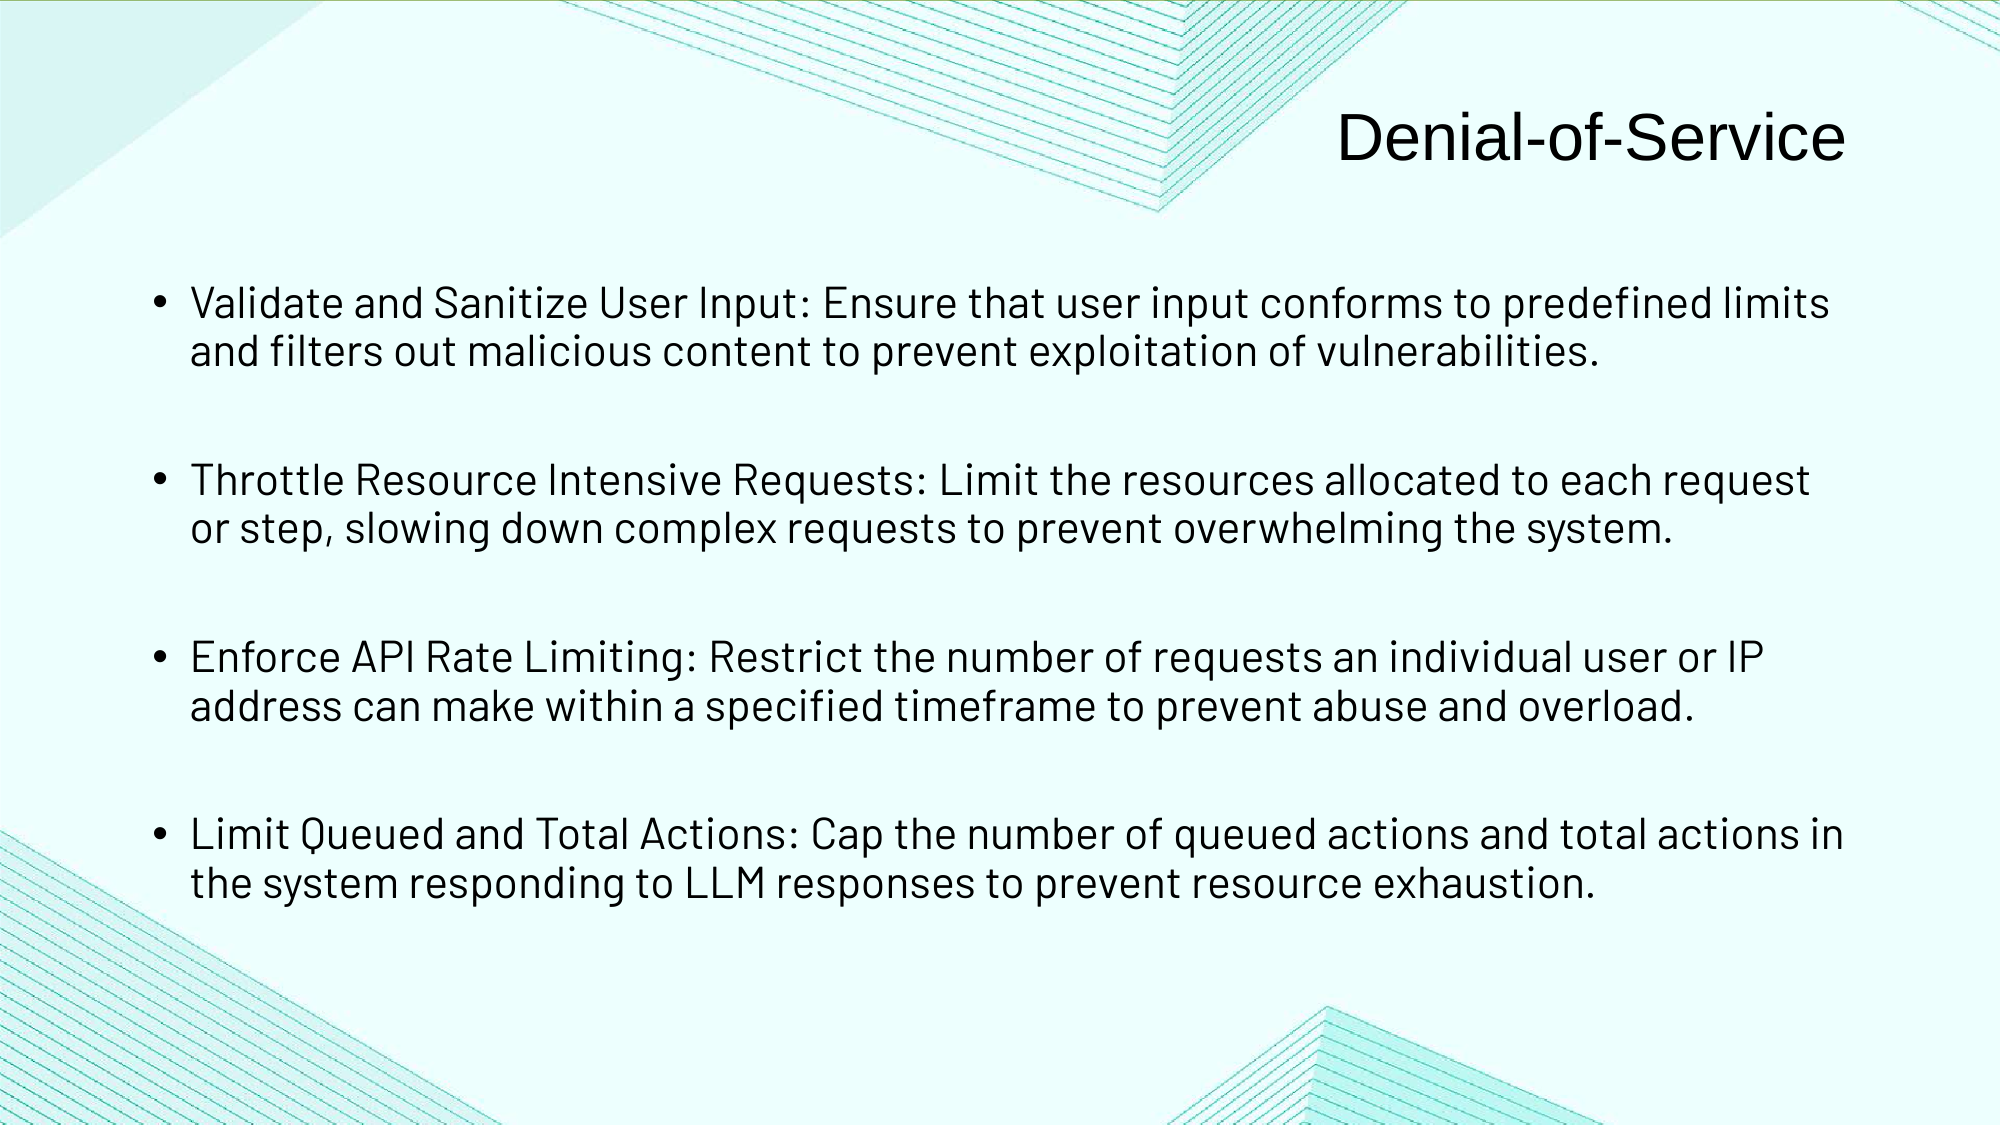

Denial-of-Service

Validate and Sanitize User Input: Ensure that user input conforms to predefined limits and filters out malicious content to prevent exploitation of vulnerabilities.

Throttle Resource Intensive Requests: Limit the resources allocated to each request or step, slowing down complex requests to prevent overwhelming the system.

Enforce API Rate Limiting: Restrict the number of requests an individual user or IP address can make within a specified timeframe to prevent abuse and overload.

Limit Queued and Total Actions: Cap the number of queued actions and total actions in the system responding to LLM responses to prevent resource exhaustion.